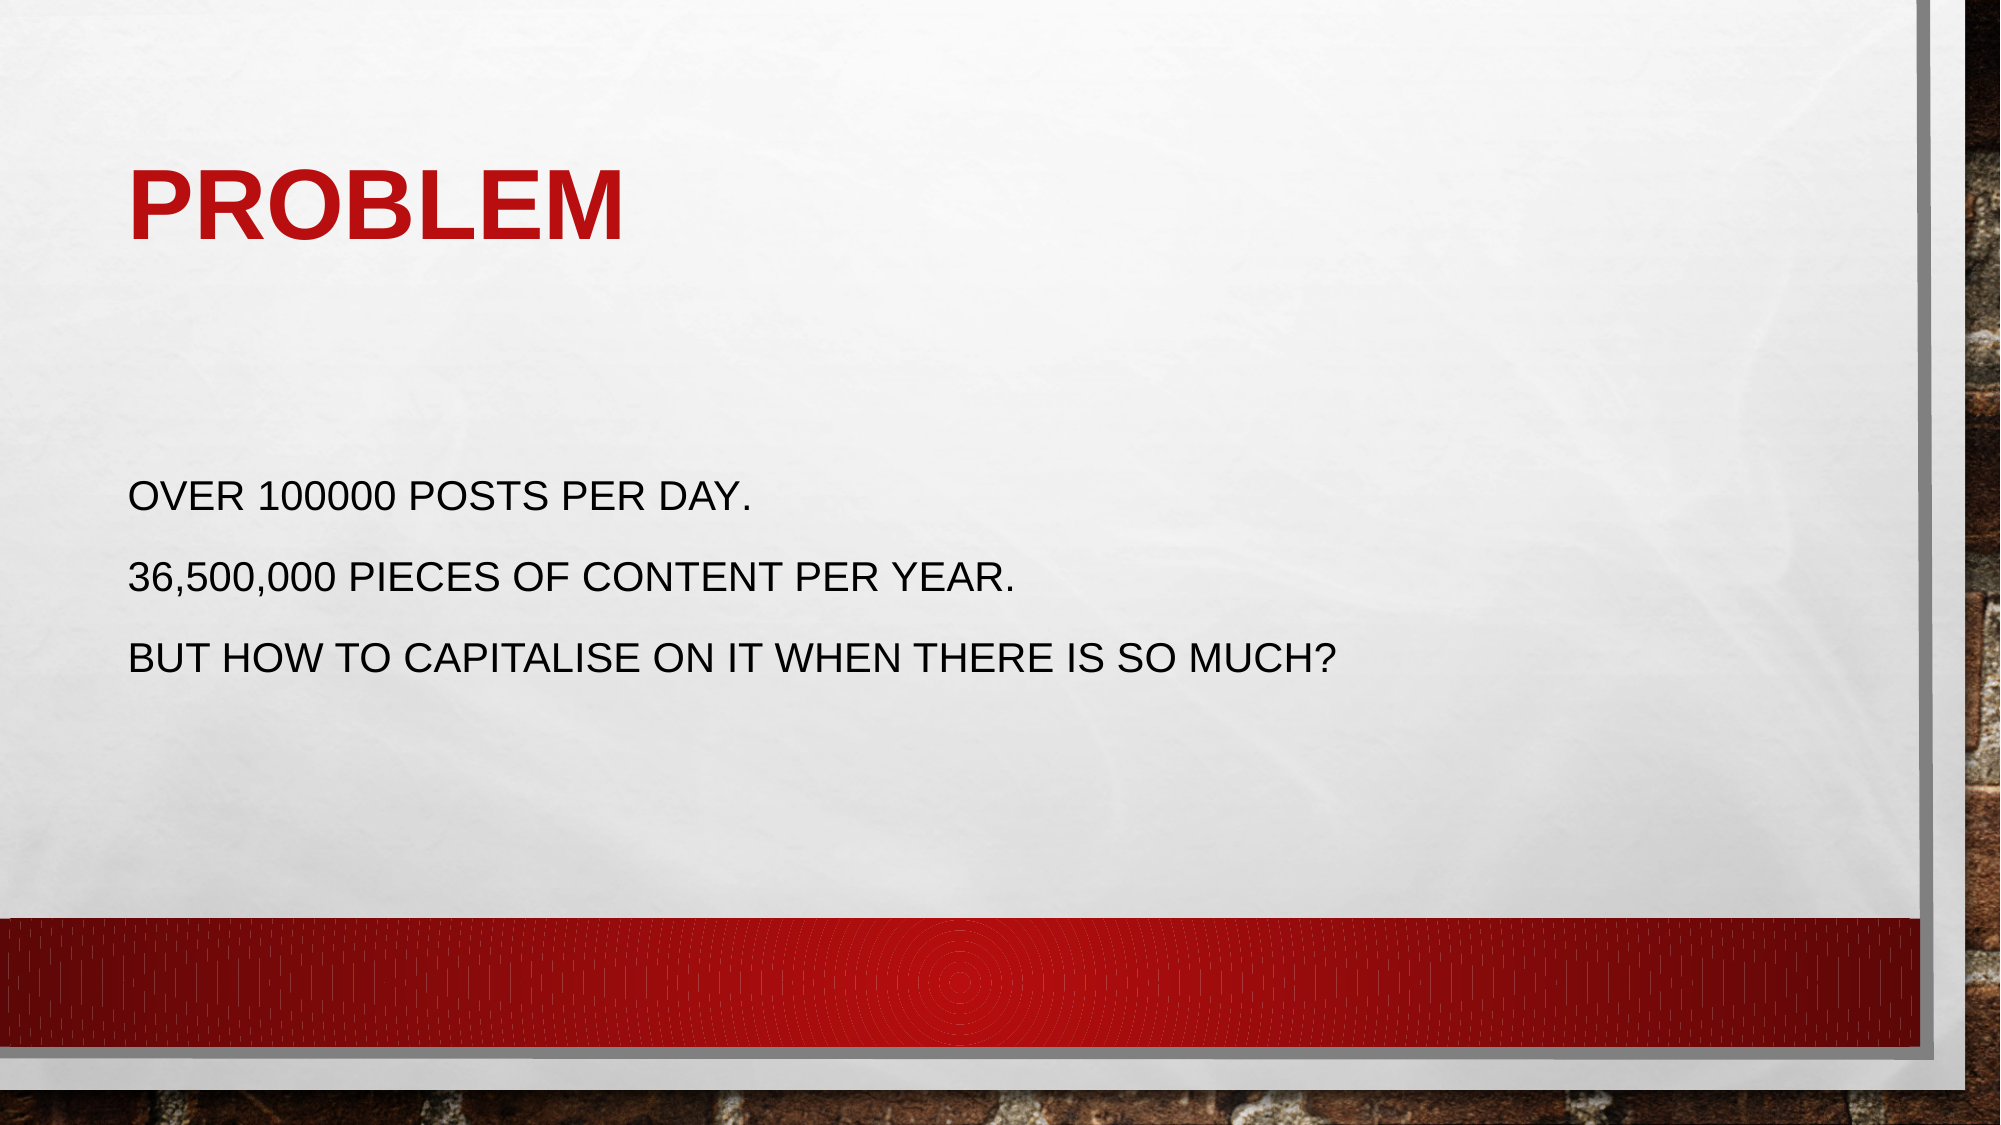

# Problem
Over 100000 posts per day.
36,500,000 pieces of content per year.
But how to capitalise on it when there is so much?